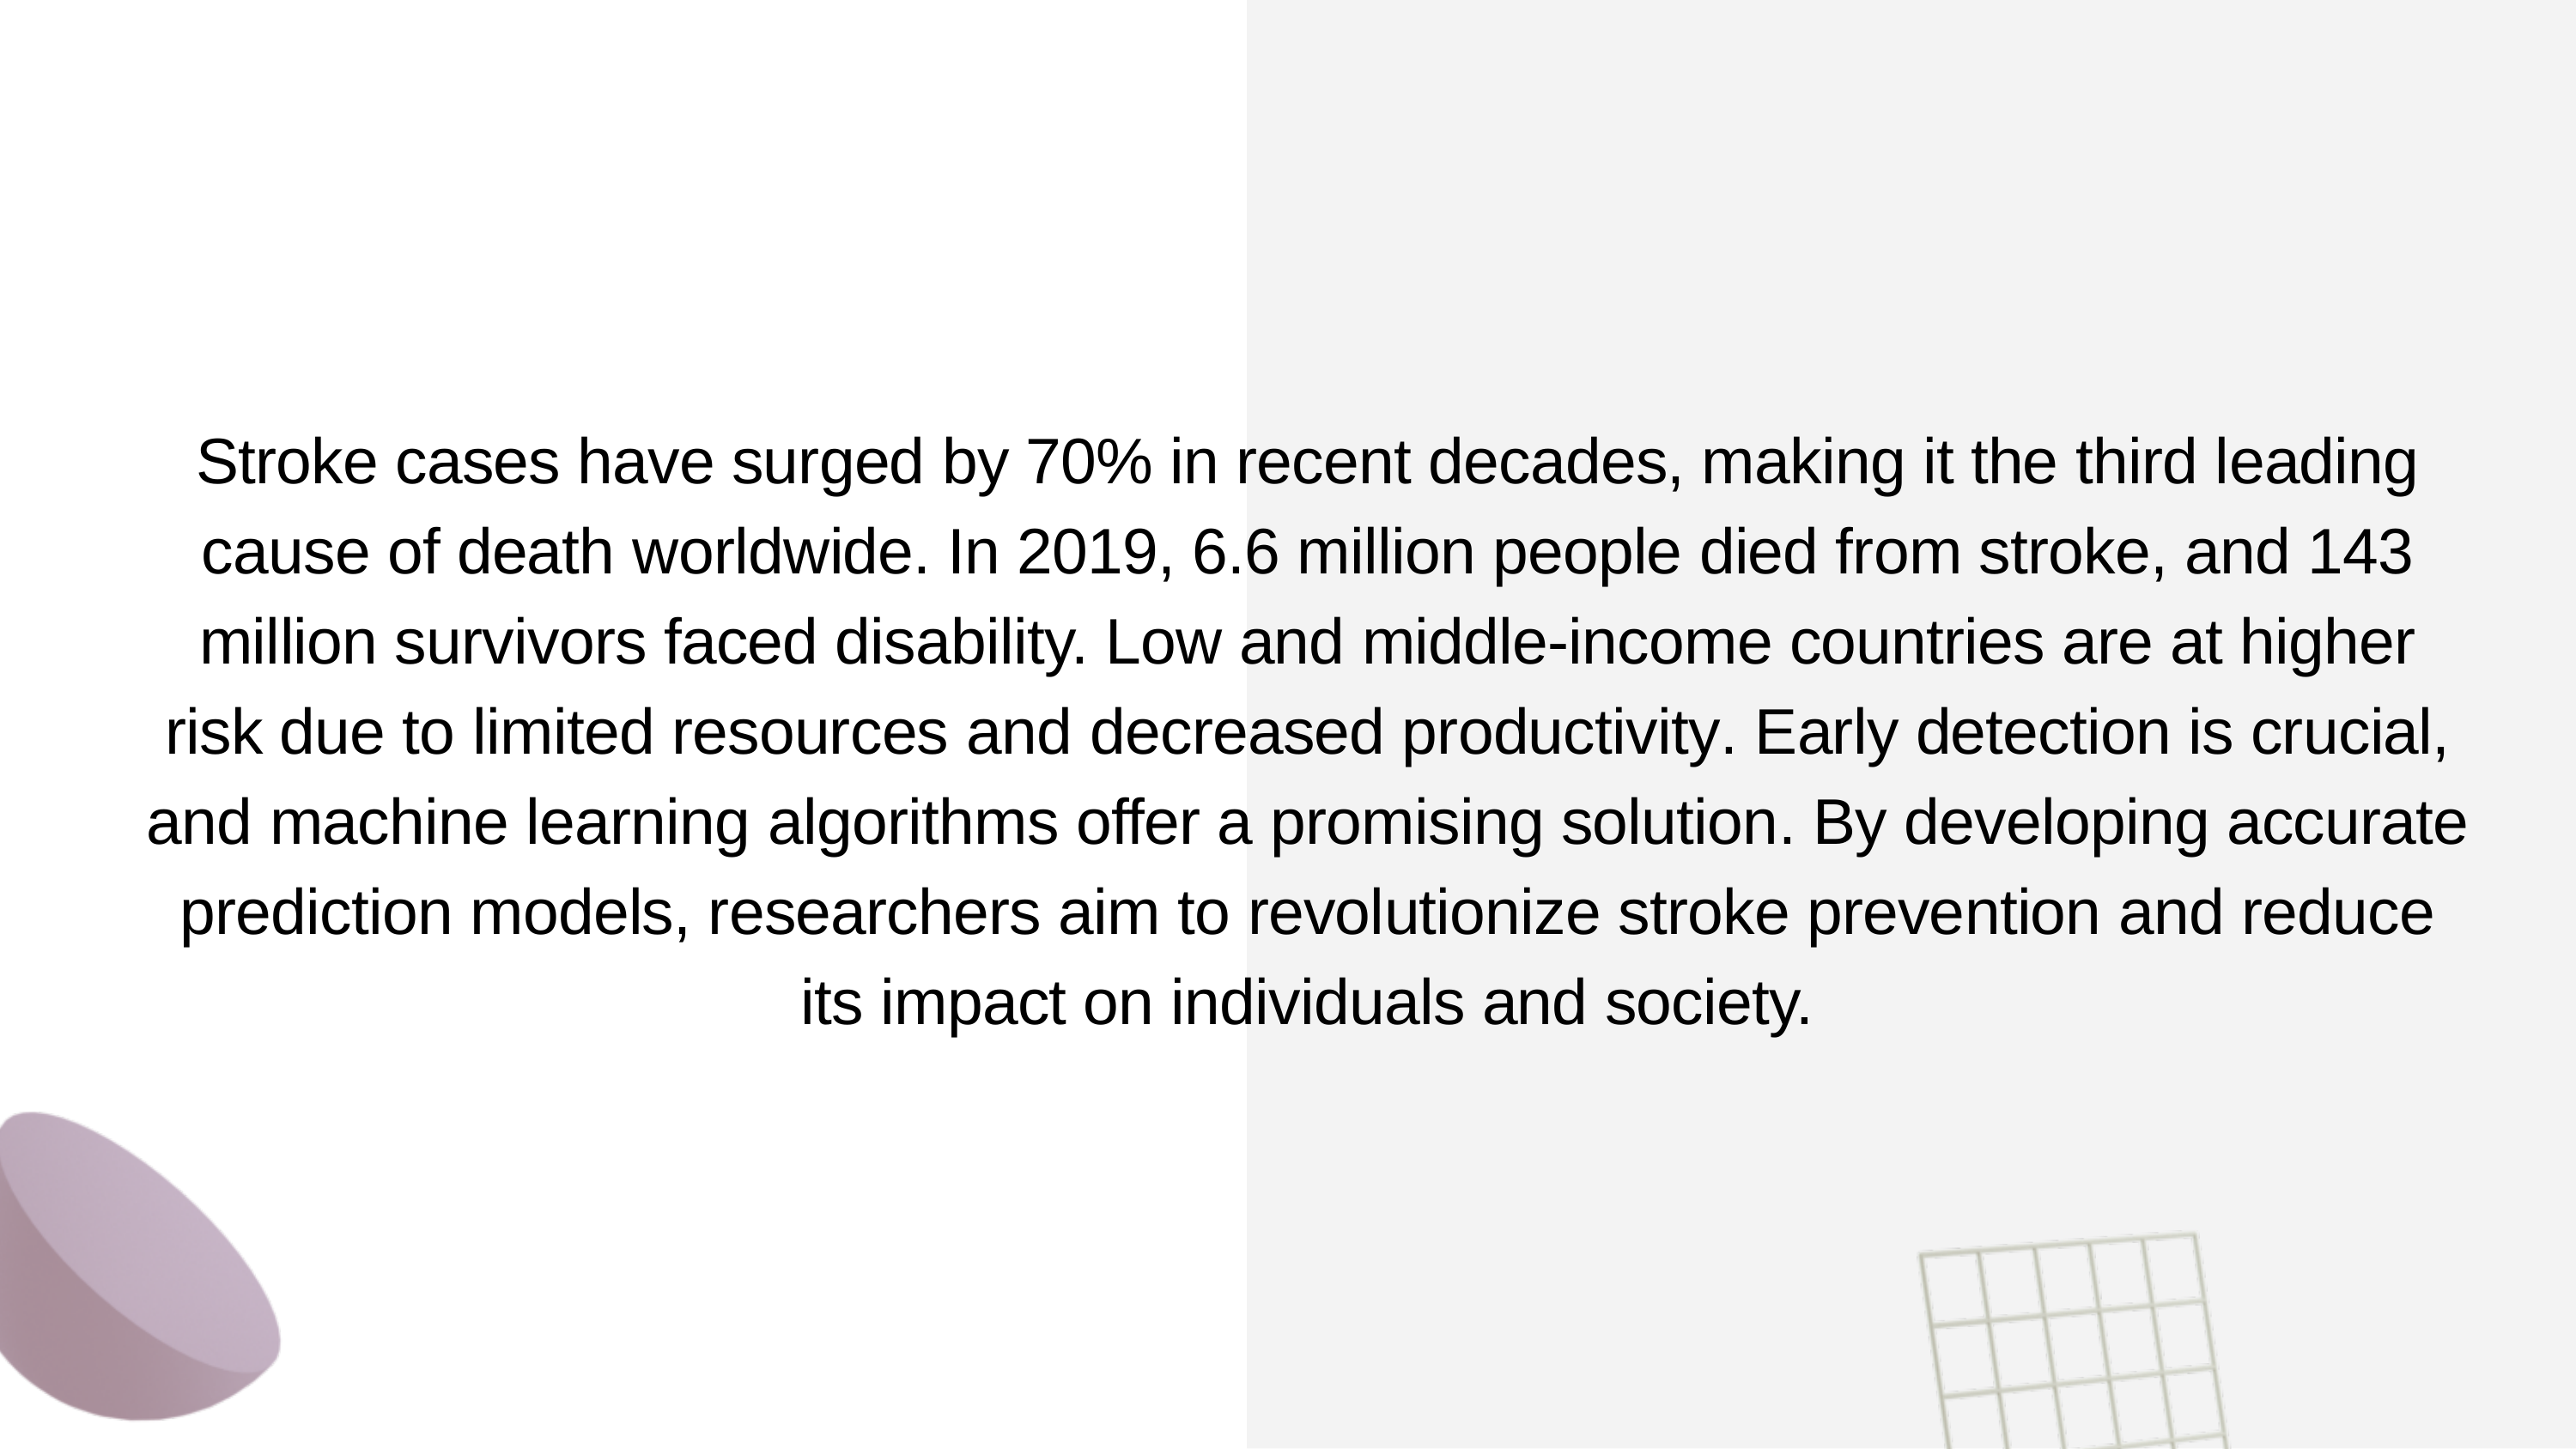

Stroke cases have surged by 70% in recent decades, making it the third leading cause of death worldwide. In 2019, 6.6 million people died from stroke, and 143 million survivors faced disability. Low and middle-income countries are at higher risk due to limited resources and decreased productivity. Early detection is crucial, and machine learning algorithms offer a promising solution. By developing accurate prediction models, researchers aim to revolutionize stroke prevention and reduce its impact on individuals and society.